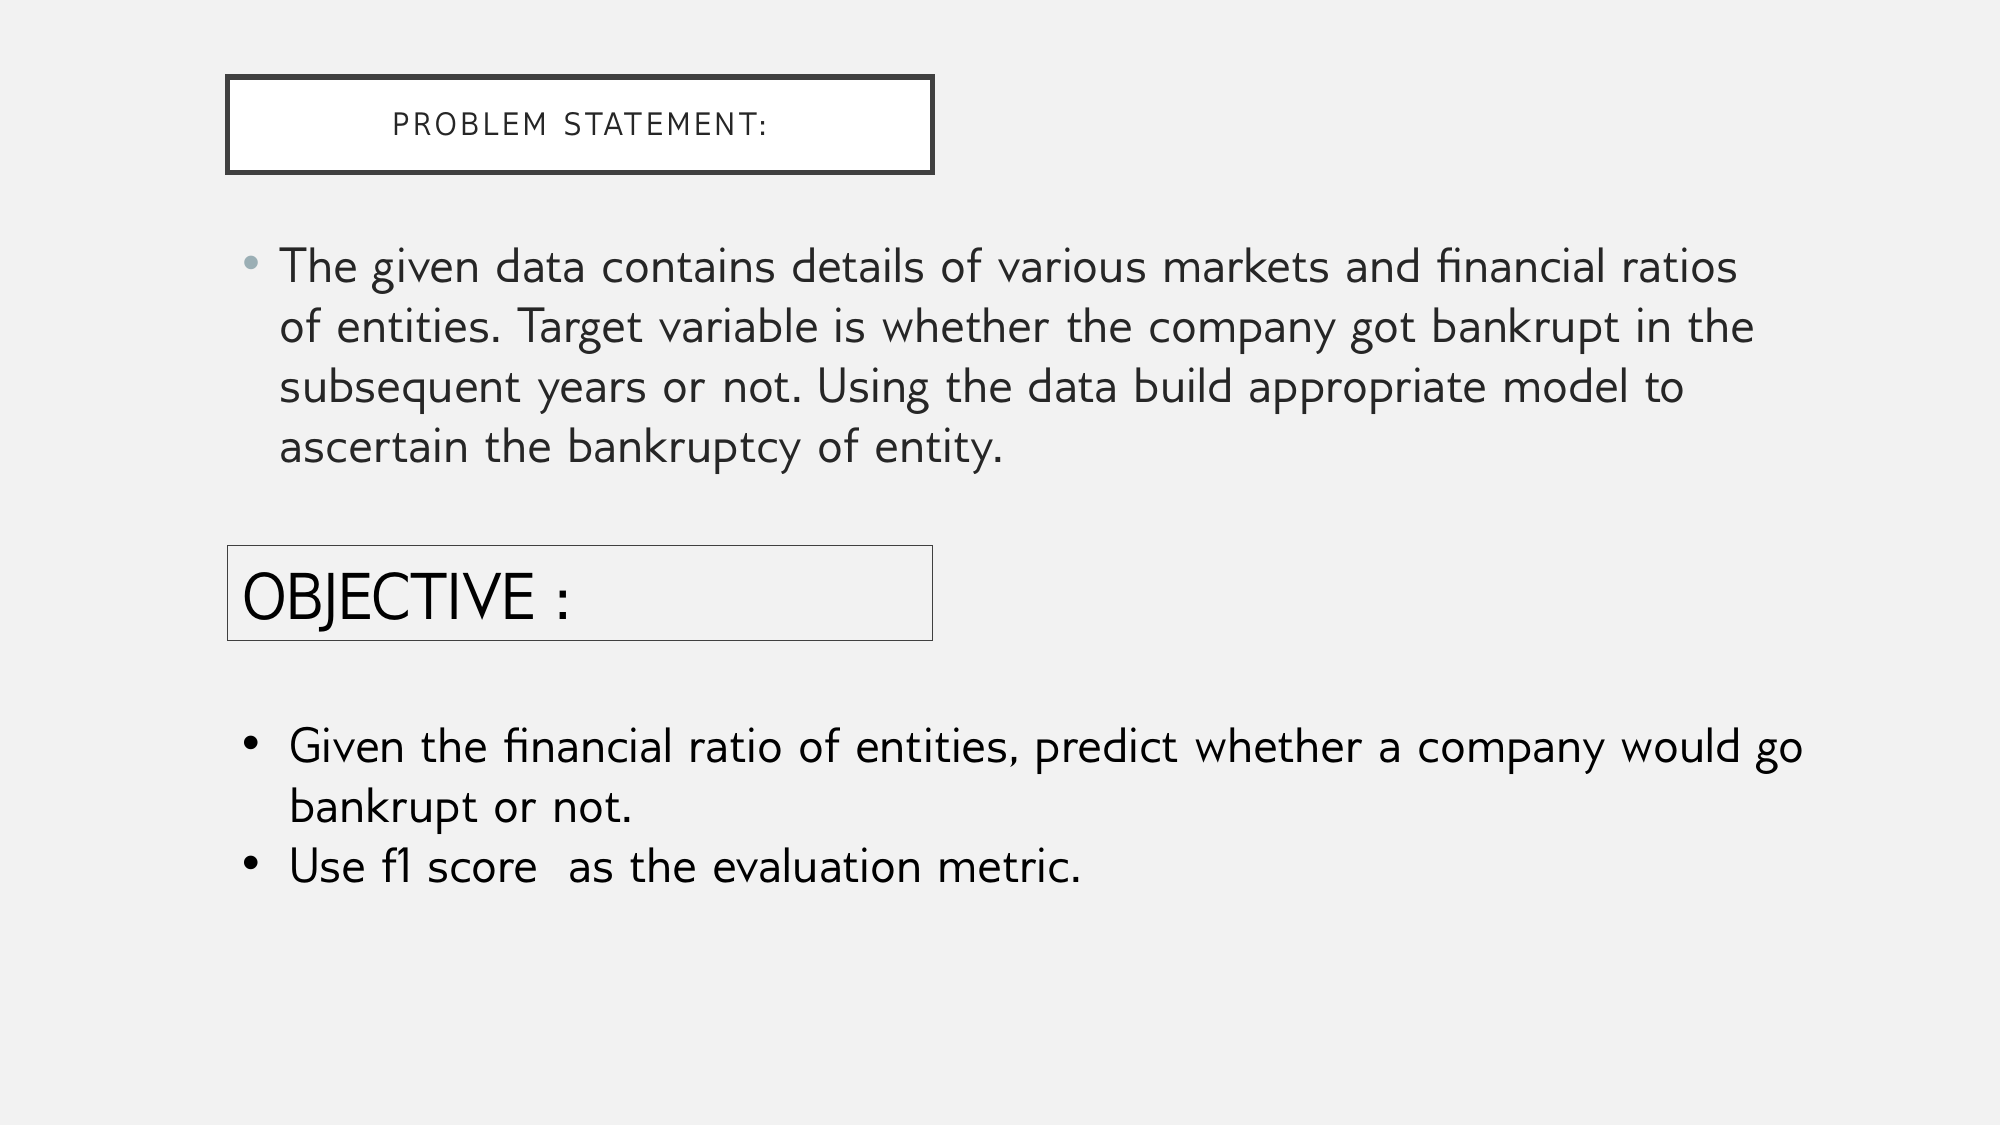

# Problem Statement:
The given data contains details of various markets and financial ratios of entities. Target variable is whether the company got bankrupt in the subsequent years or not. Using the data build appropriate model to ascertain the bankruptcy of entity.
OBJECTIVE :
Given the financial ratio of entities, predict whether a company would go bankrupt or not.
Use f1 score  as the evaluation metric.